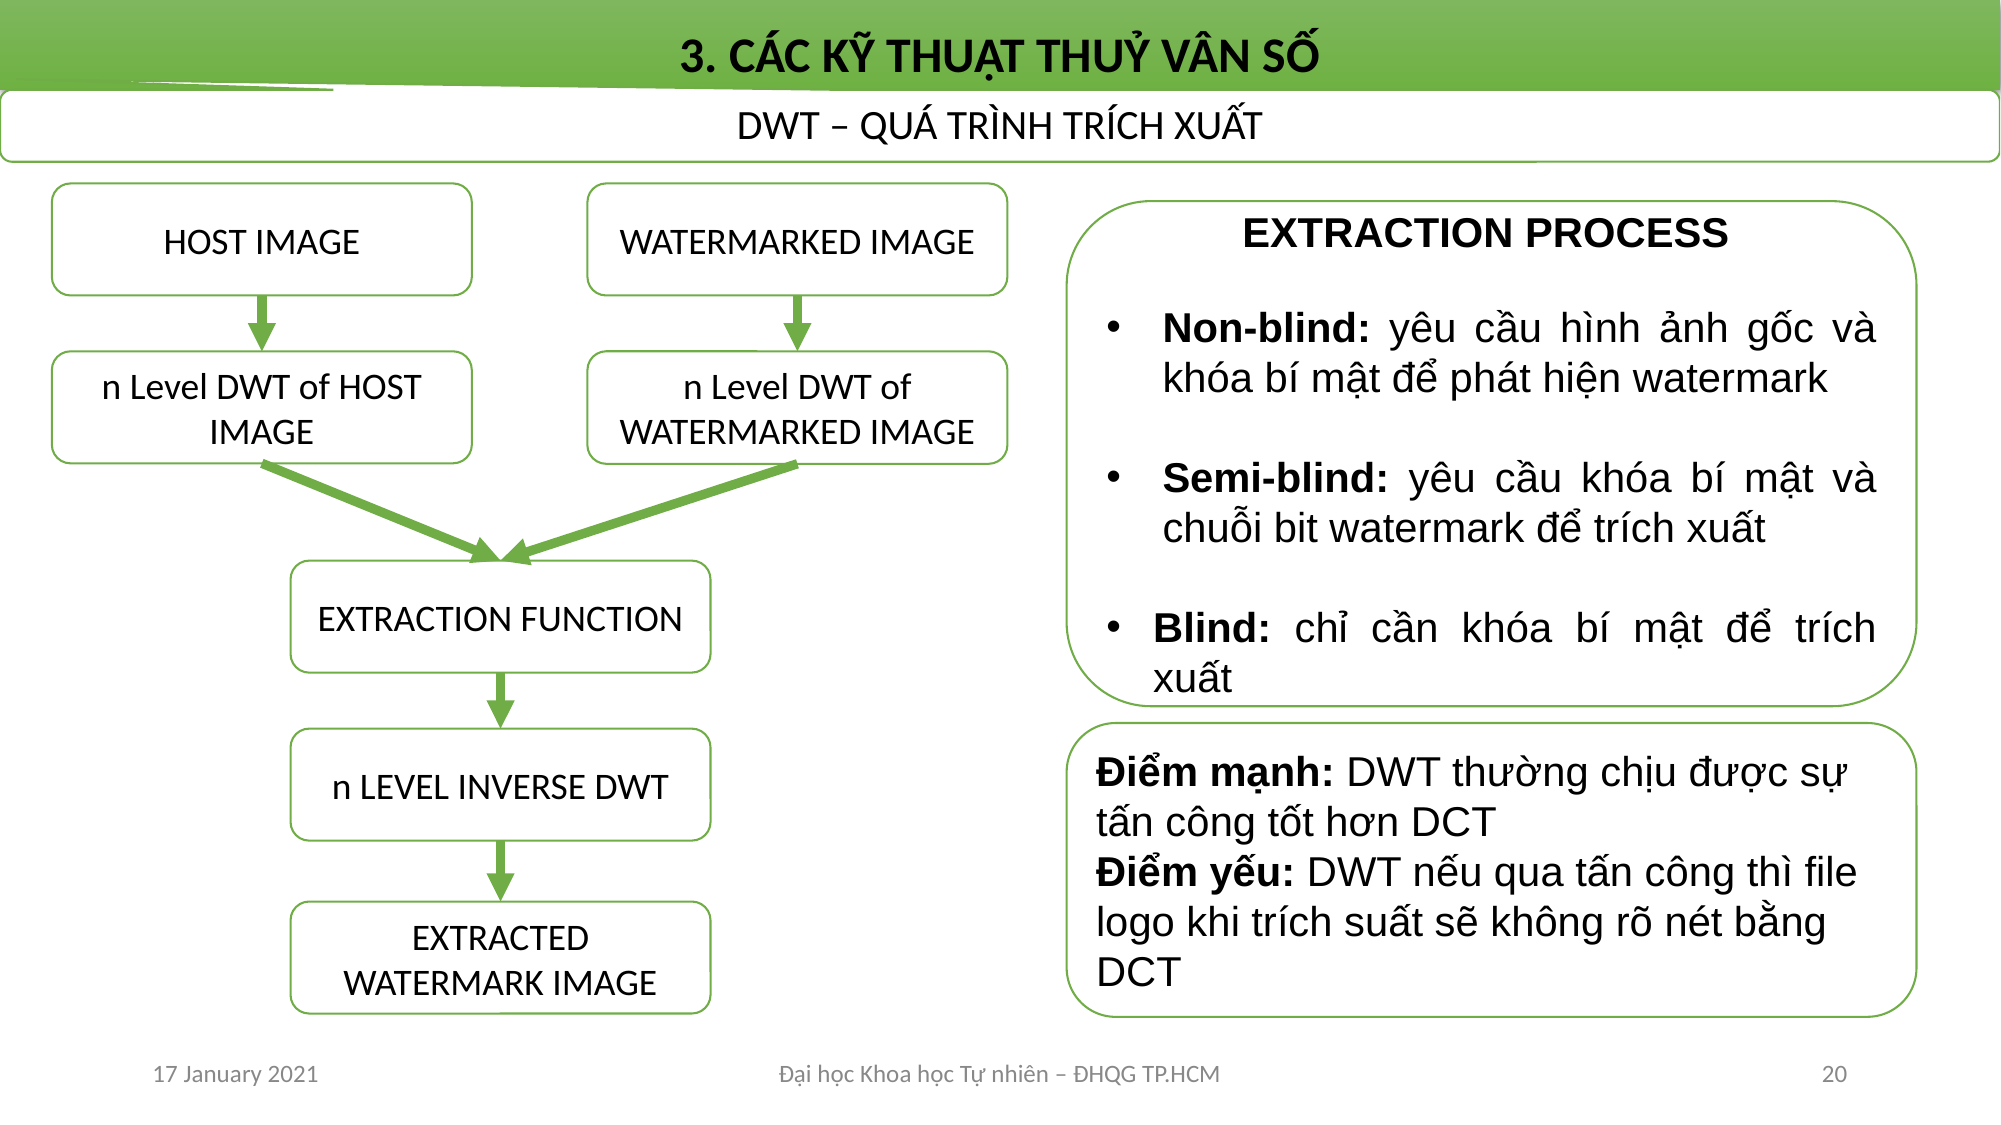

# 3. CÁC KỸ THUẬT THUỶ VÂN SỐ
DWT – QUÁ TRÌNH TRÍCH XUẤT
HOST IMAGE
WATERMARKED IMAGE
EXTRACTION PROCESS
Non-blind: yêu cầu hình ảnh gốc và khóa bí mật để phát hiện watermark

Semi-blind: yêu cầu khóa bí mật và chuỗi bit watermark để trích xuất

Blind: chỉ cần khóa bí mật để trích xuất
n Level DWT of HOST IMAGE
n Level DWT of WATERMARKED IMAGE
EXTRACTION FUNCTION
Điểm mạnh: DWT thường chịu được sự tấn công tốt hơn DCT
Điểm yếu: DWT nếu qua tấn công thì file logo khi trích suất sẽ không rõ nét bằng DCT
n LEVEL INVERSE DWT
EXTRACTED WATERMARK IMAGE
17 January 2021
Đại học Khoa học Tự nhiên – ĐHQG TP.HCM
20